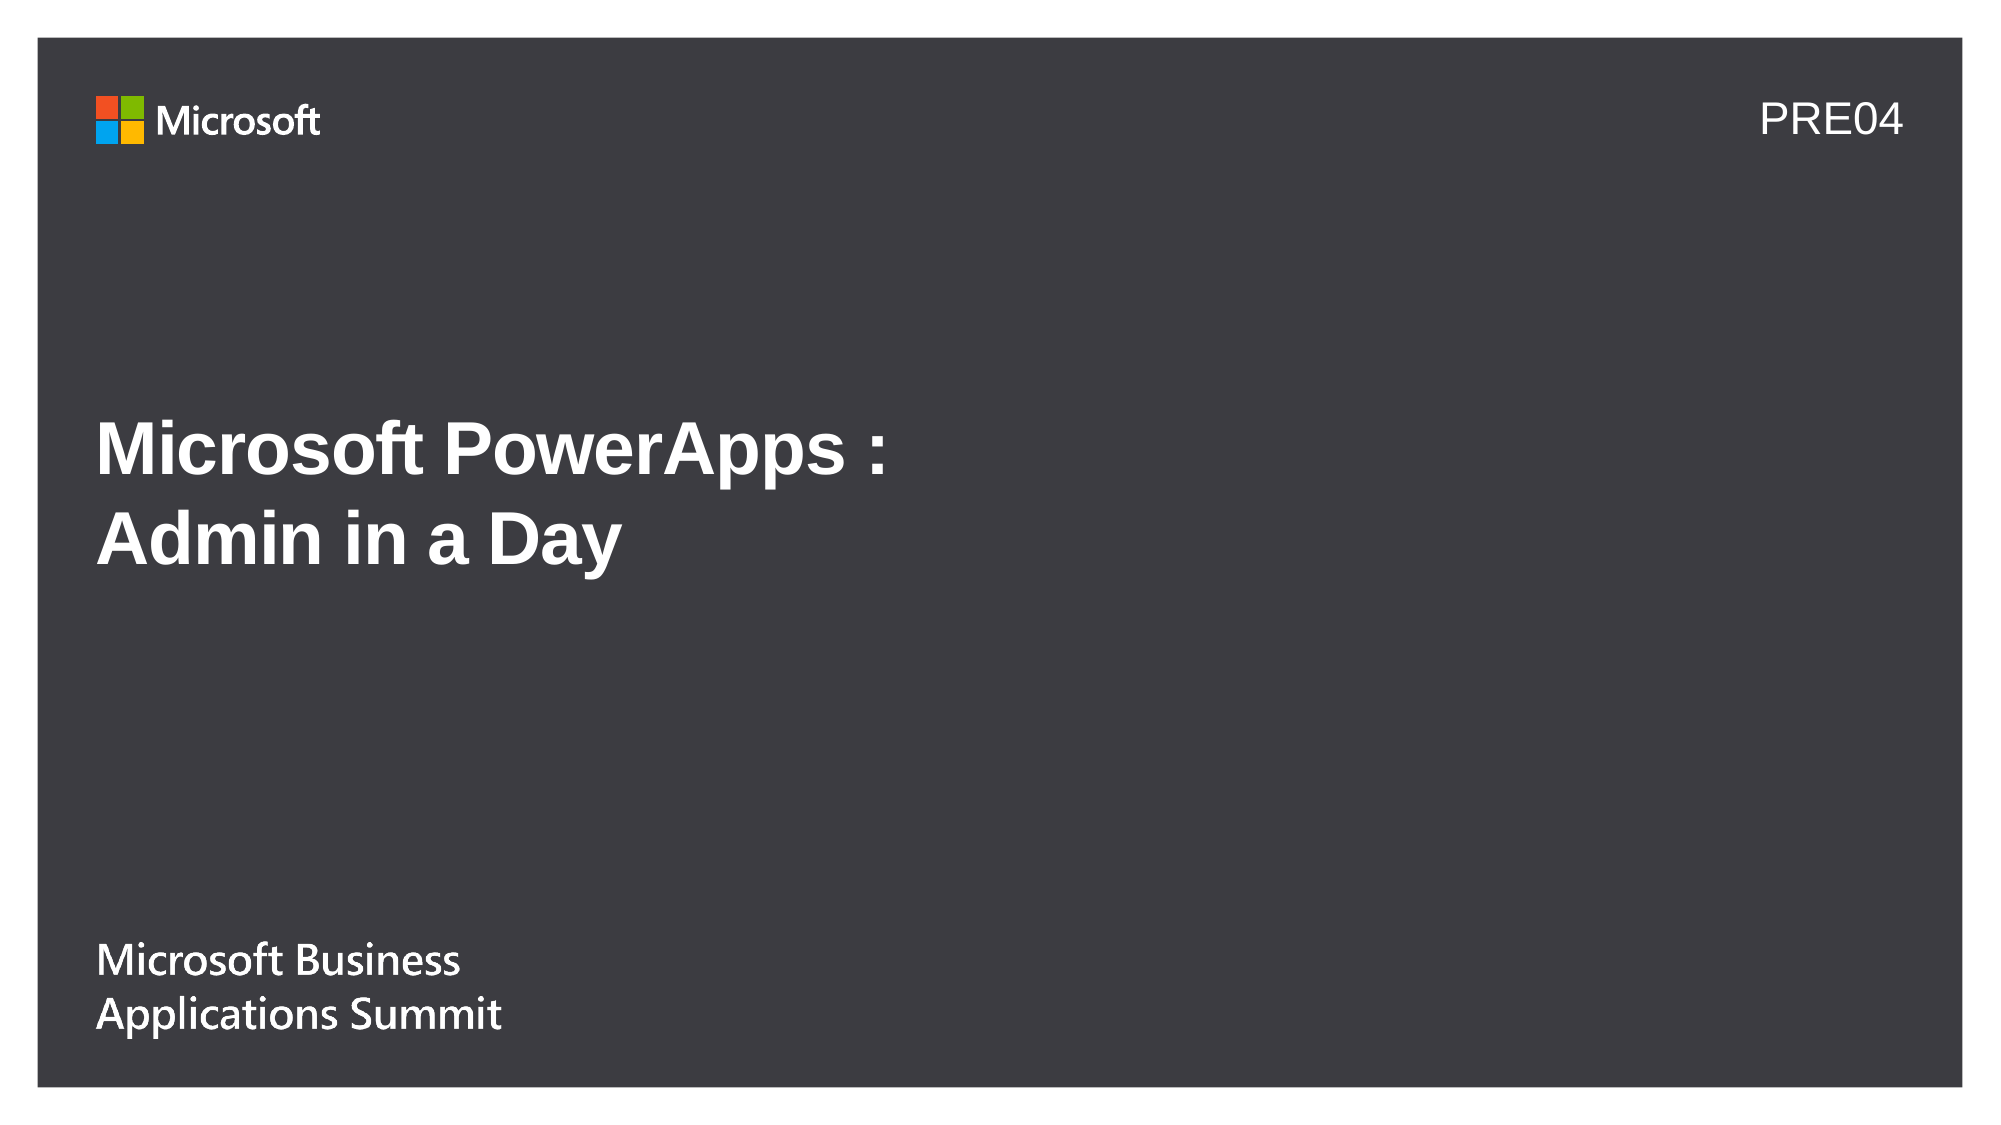

PRE04
# Microsoft PowerApps : Admin in a Day